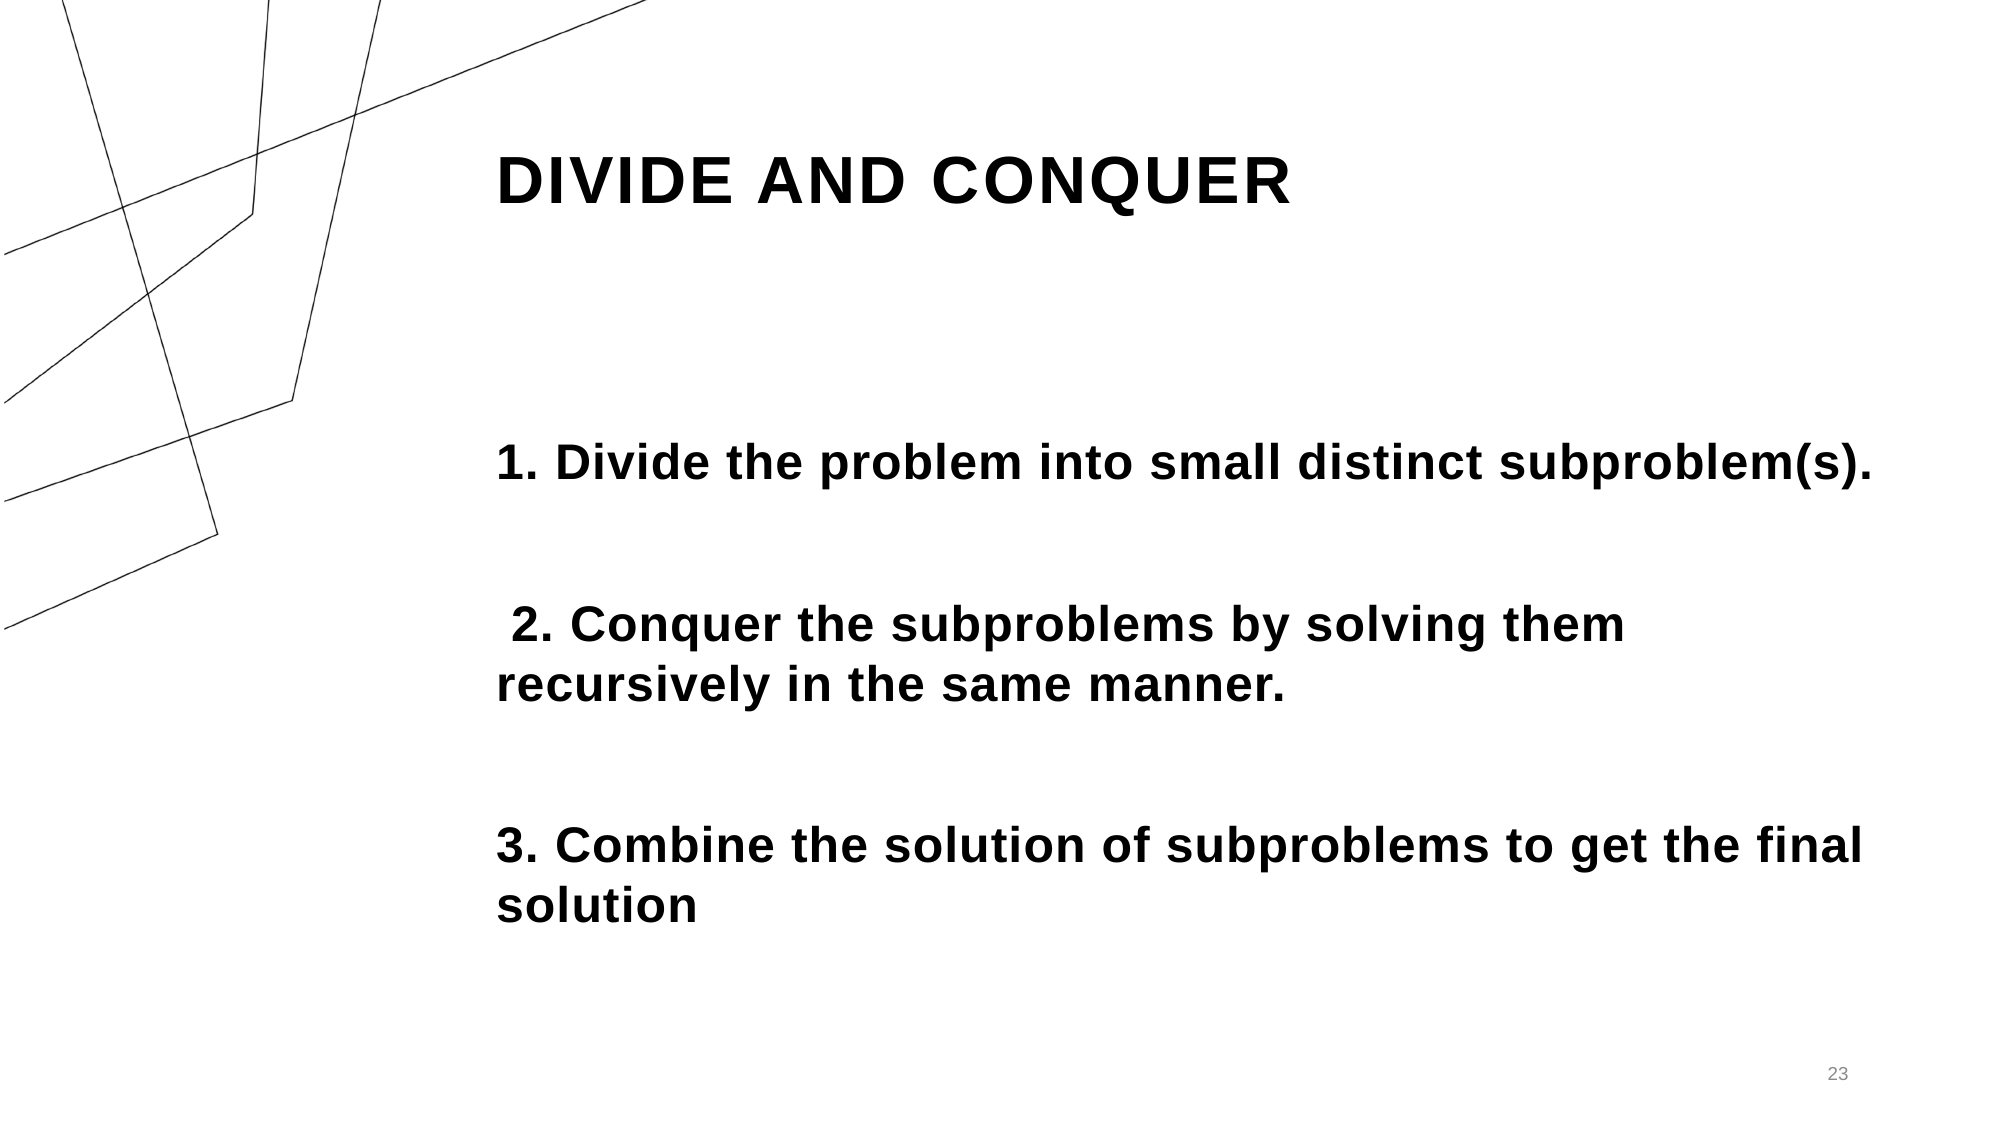

# Divide and Conquer

1. Divide the problem into small distinct subproblem(s).

 2. Conquer the subproblems by solving them recursively in the same manner.

3. Combine the solution of subproblems to get the final solution
23